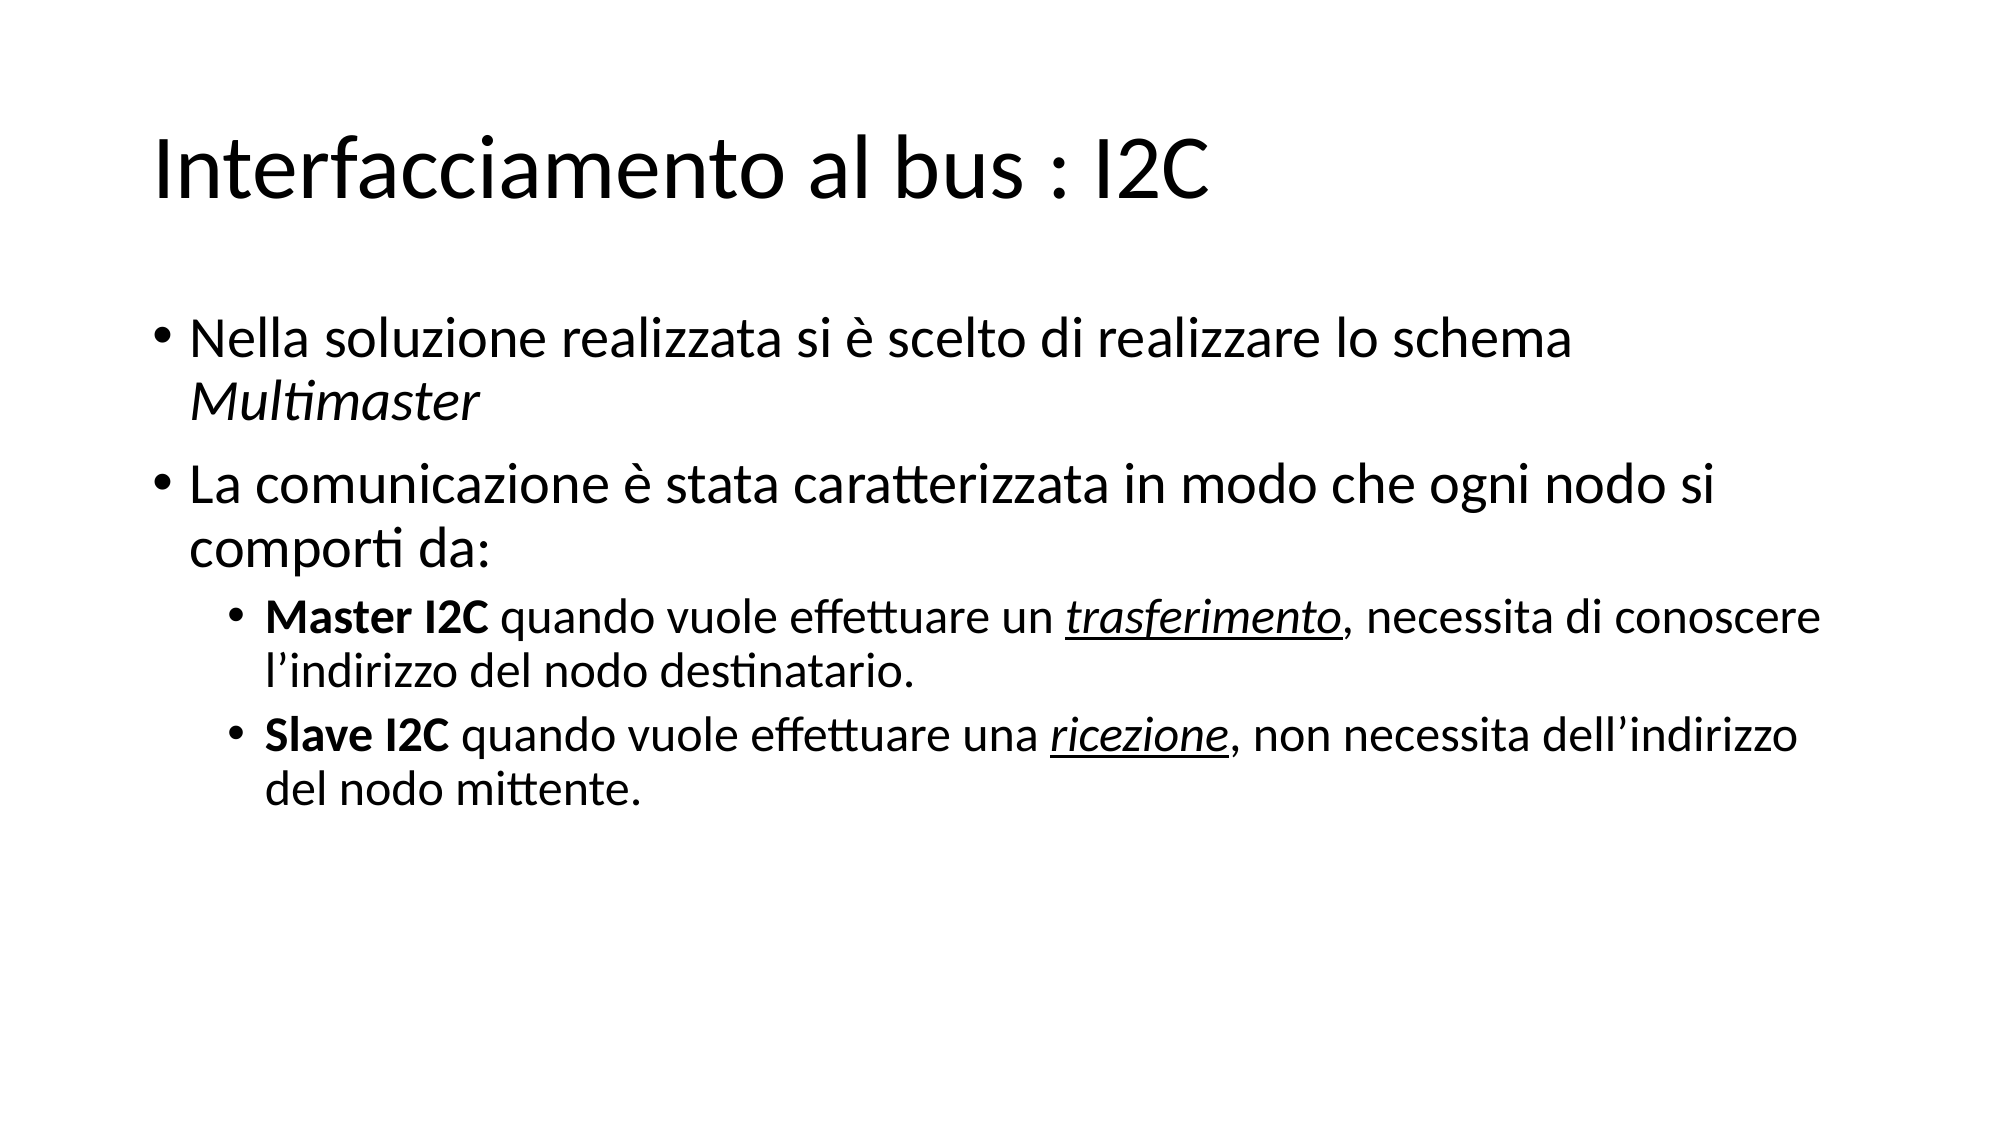

# Interfacciamento al bus : I2C
Nella soluzione realizzata si è scelto di realizzare lo schema Multimaster
La comunicazione è stata caratterizzata in modo che ogni nodo si comporti da:
Master I2C quando vuole effettuare un trasferimento, necessita di conoscere l’indirizzo del nodo destinatario.
Slave I2C quando vuole effettuare una ricezione, non necessita dell’indirizzo del nodo mittente.